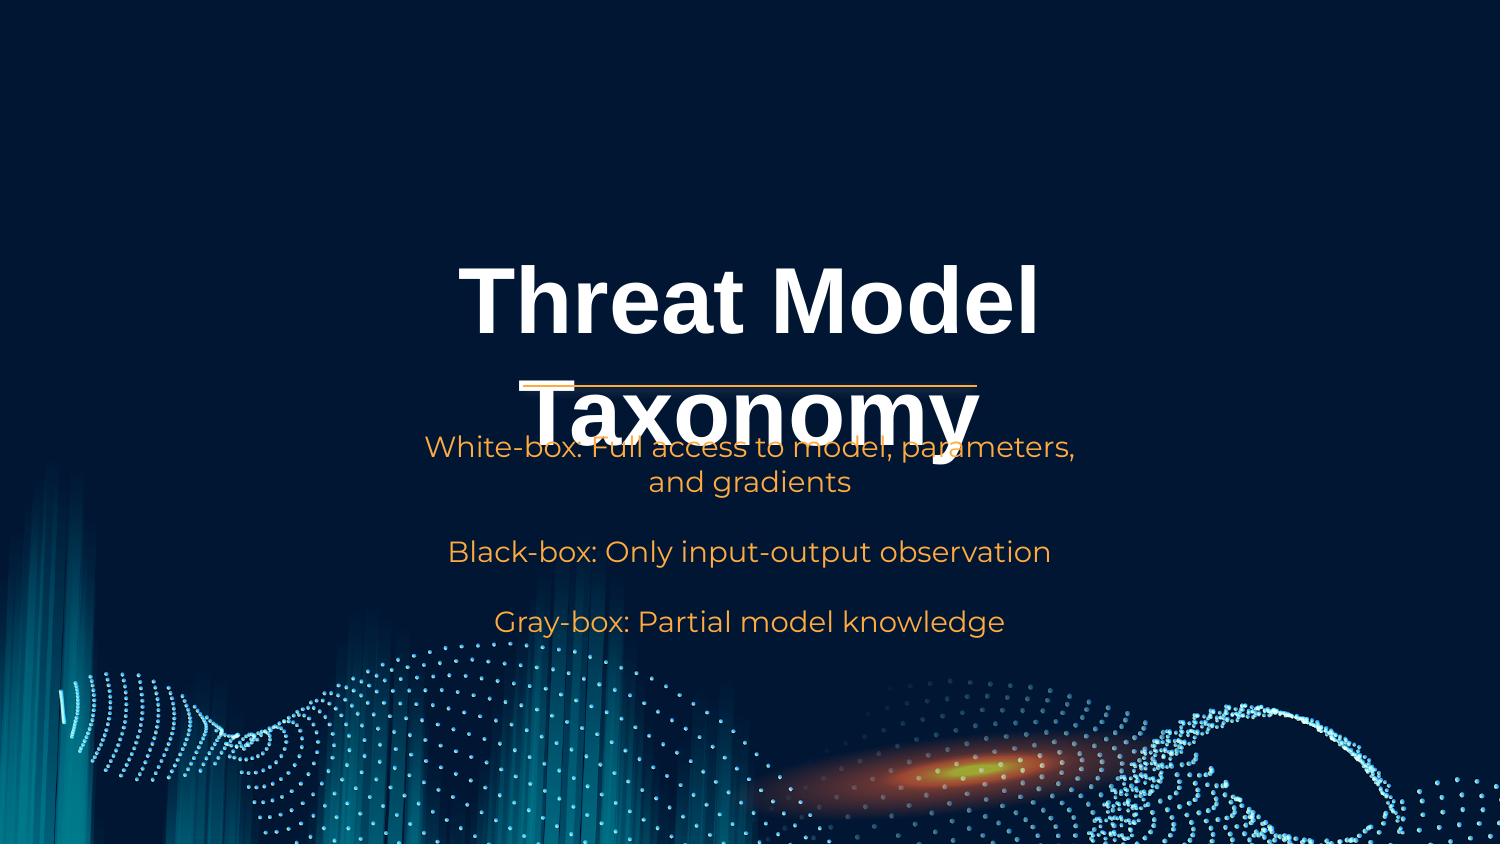

# Threat Model Taxonomy
White-box: Full access to model, parameters, and gradients

Black-box: Only input-output observation

Gray-box: Partial model knowledge